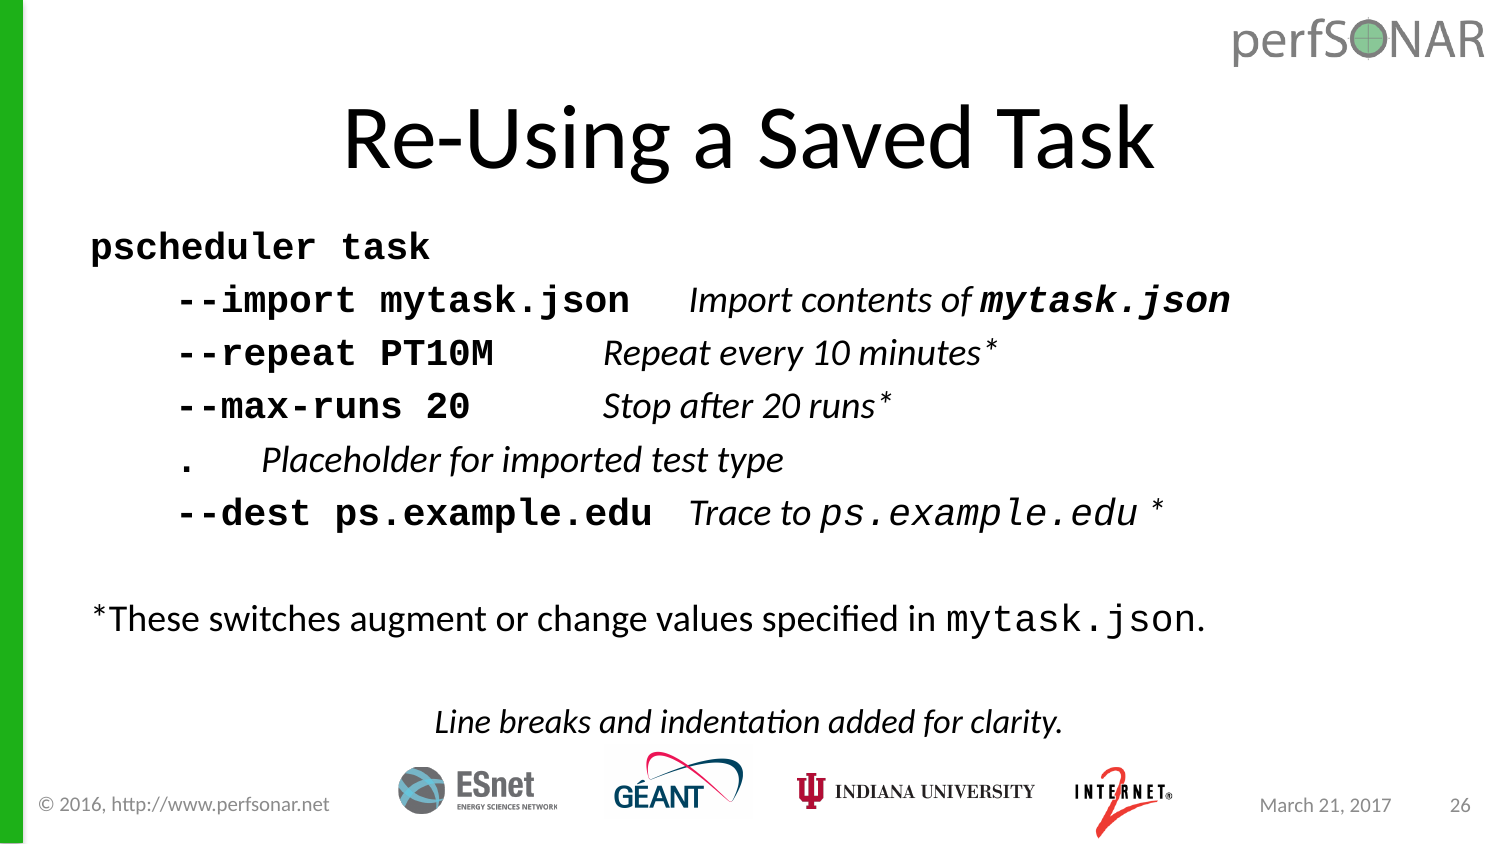

# Re-Using a Saved Task
pscheduler task
	--import mytask.json		Import contents of mytask.json
	--repeat PT10M				Repeat every 10 minutes*
	--max-runs 20				Stop after 20 runs*
	.								Placeholder for imported test type
	--dest ps.example.edu	Trace to ps.example.edu *

*These switches augment or change values specified in mytask.json.

Line breaks and indentation added for clarity.

© 2016, http://www.perfsonar.net
March 21, 2017
26